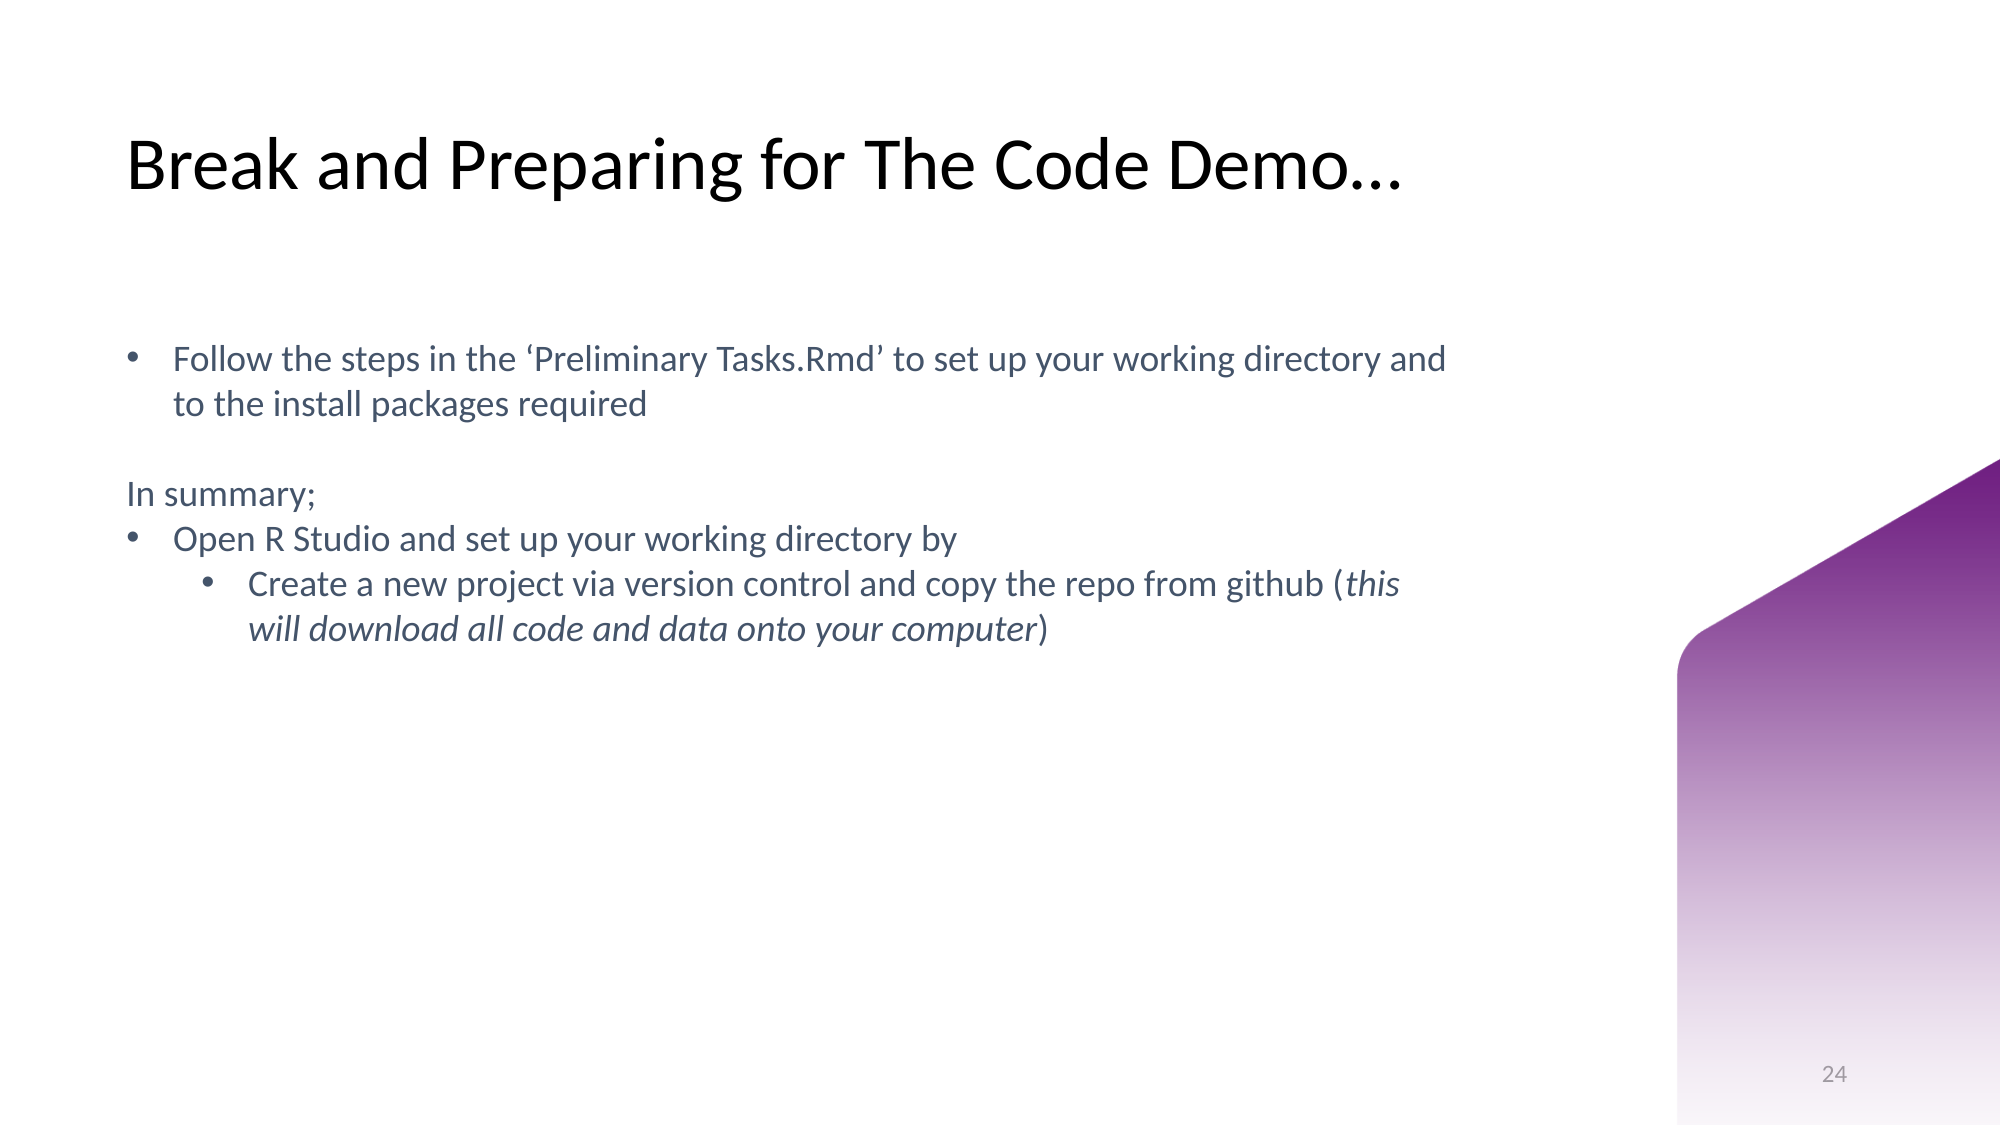

# Break and Preparing for The Code Demo…
Follow the steps in the ‘Preliminary Tasks.Rmd’ to set up your working directory and to the install packages required

In summary;
Open R Studio and set up your working directory by
Create a new project via version control and copy the repo from github (this will download all code and data onto your computer)
24